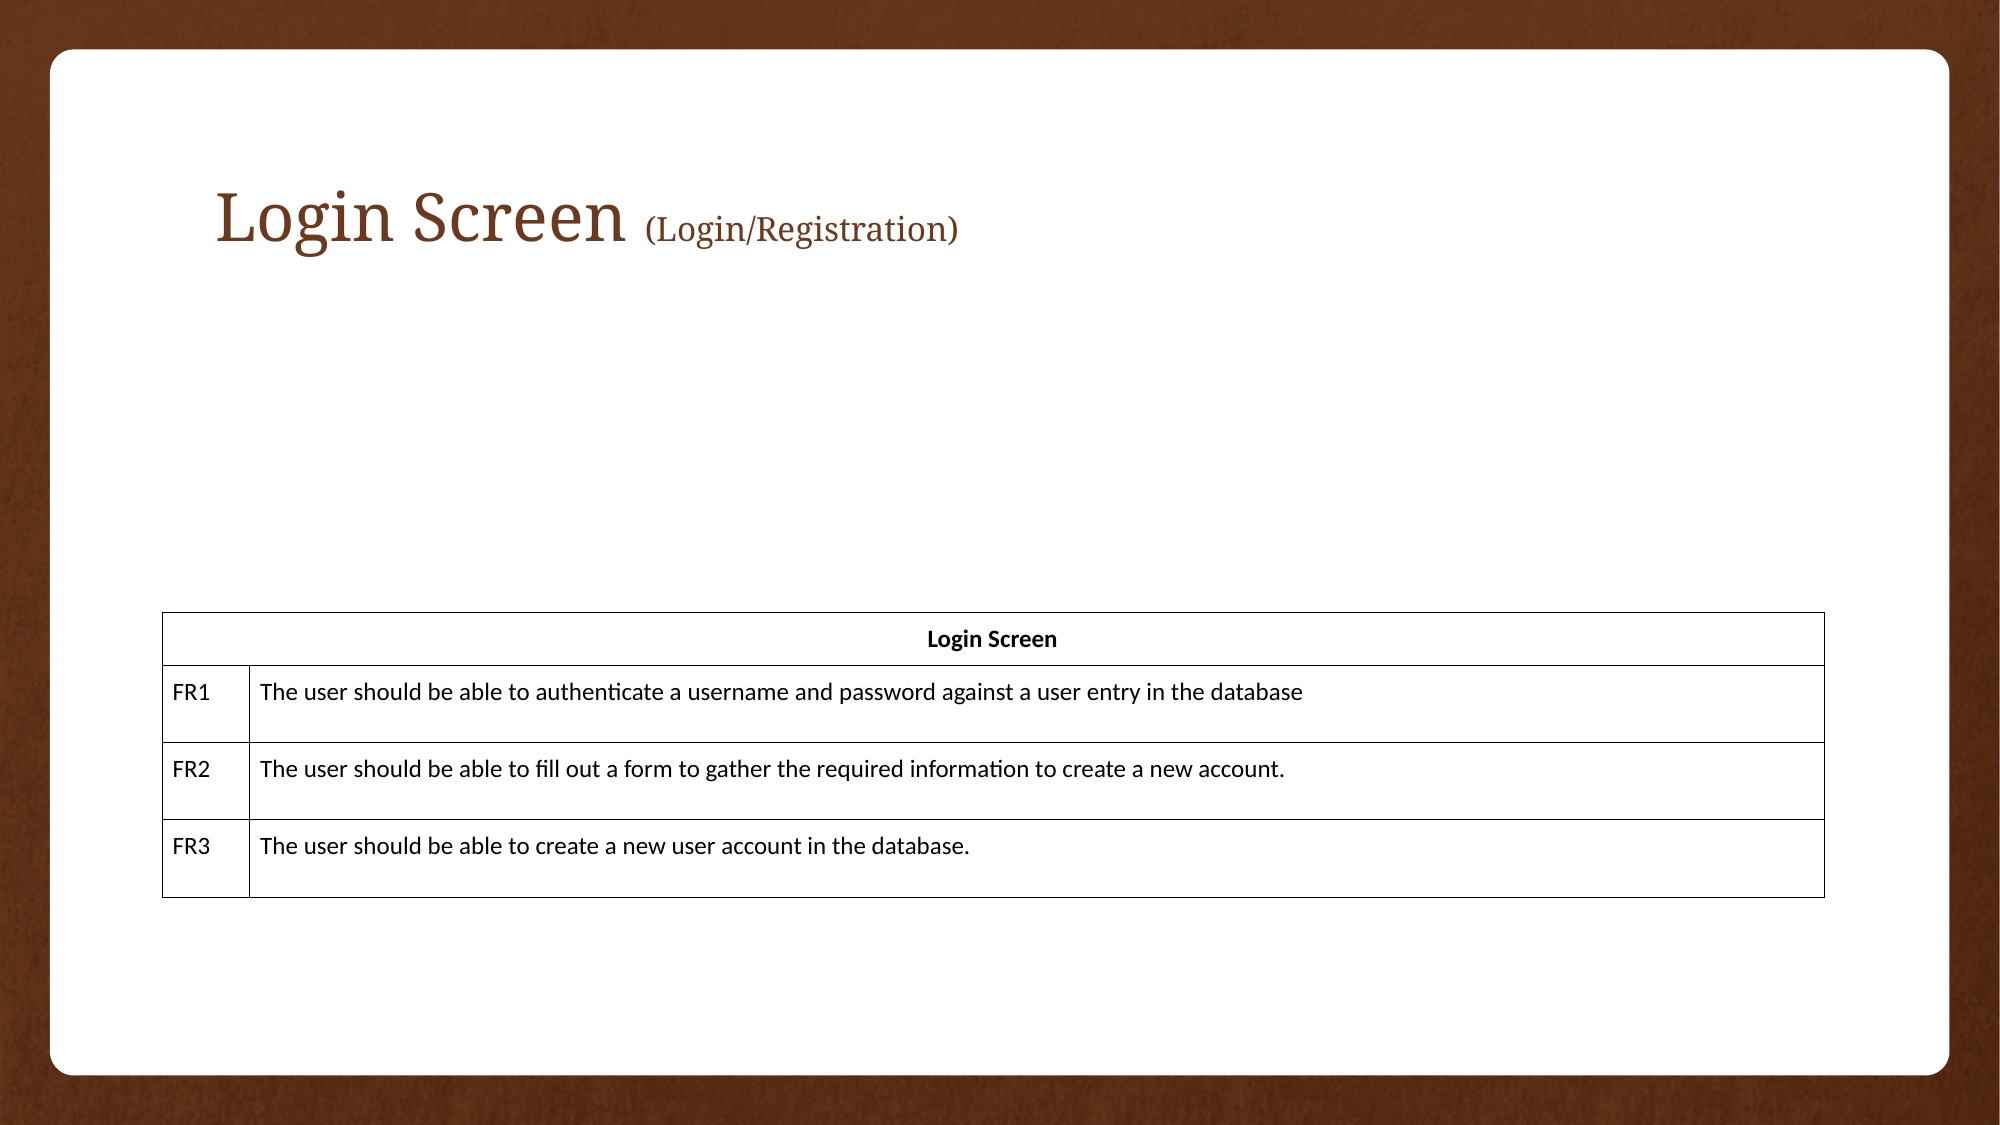

# Login Screen (Login/Registration)
| Login Screen |  |
| --- | --- |
| FR1 | The user should be able to authenticate a username and password against a user entry in the database |
| FR2 | The user should be able to fill out a form to gather the required information to create a new account. |
| FR3 | The user should be able to create a new user account in the database. |